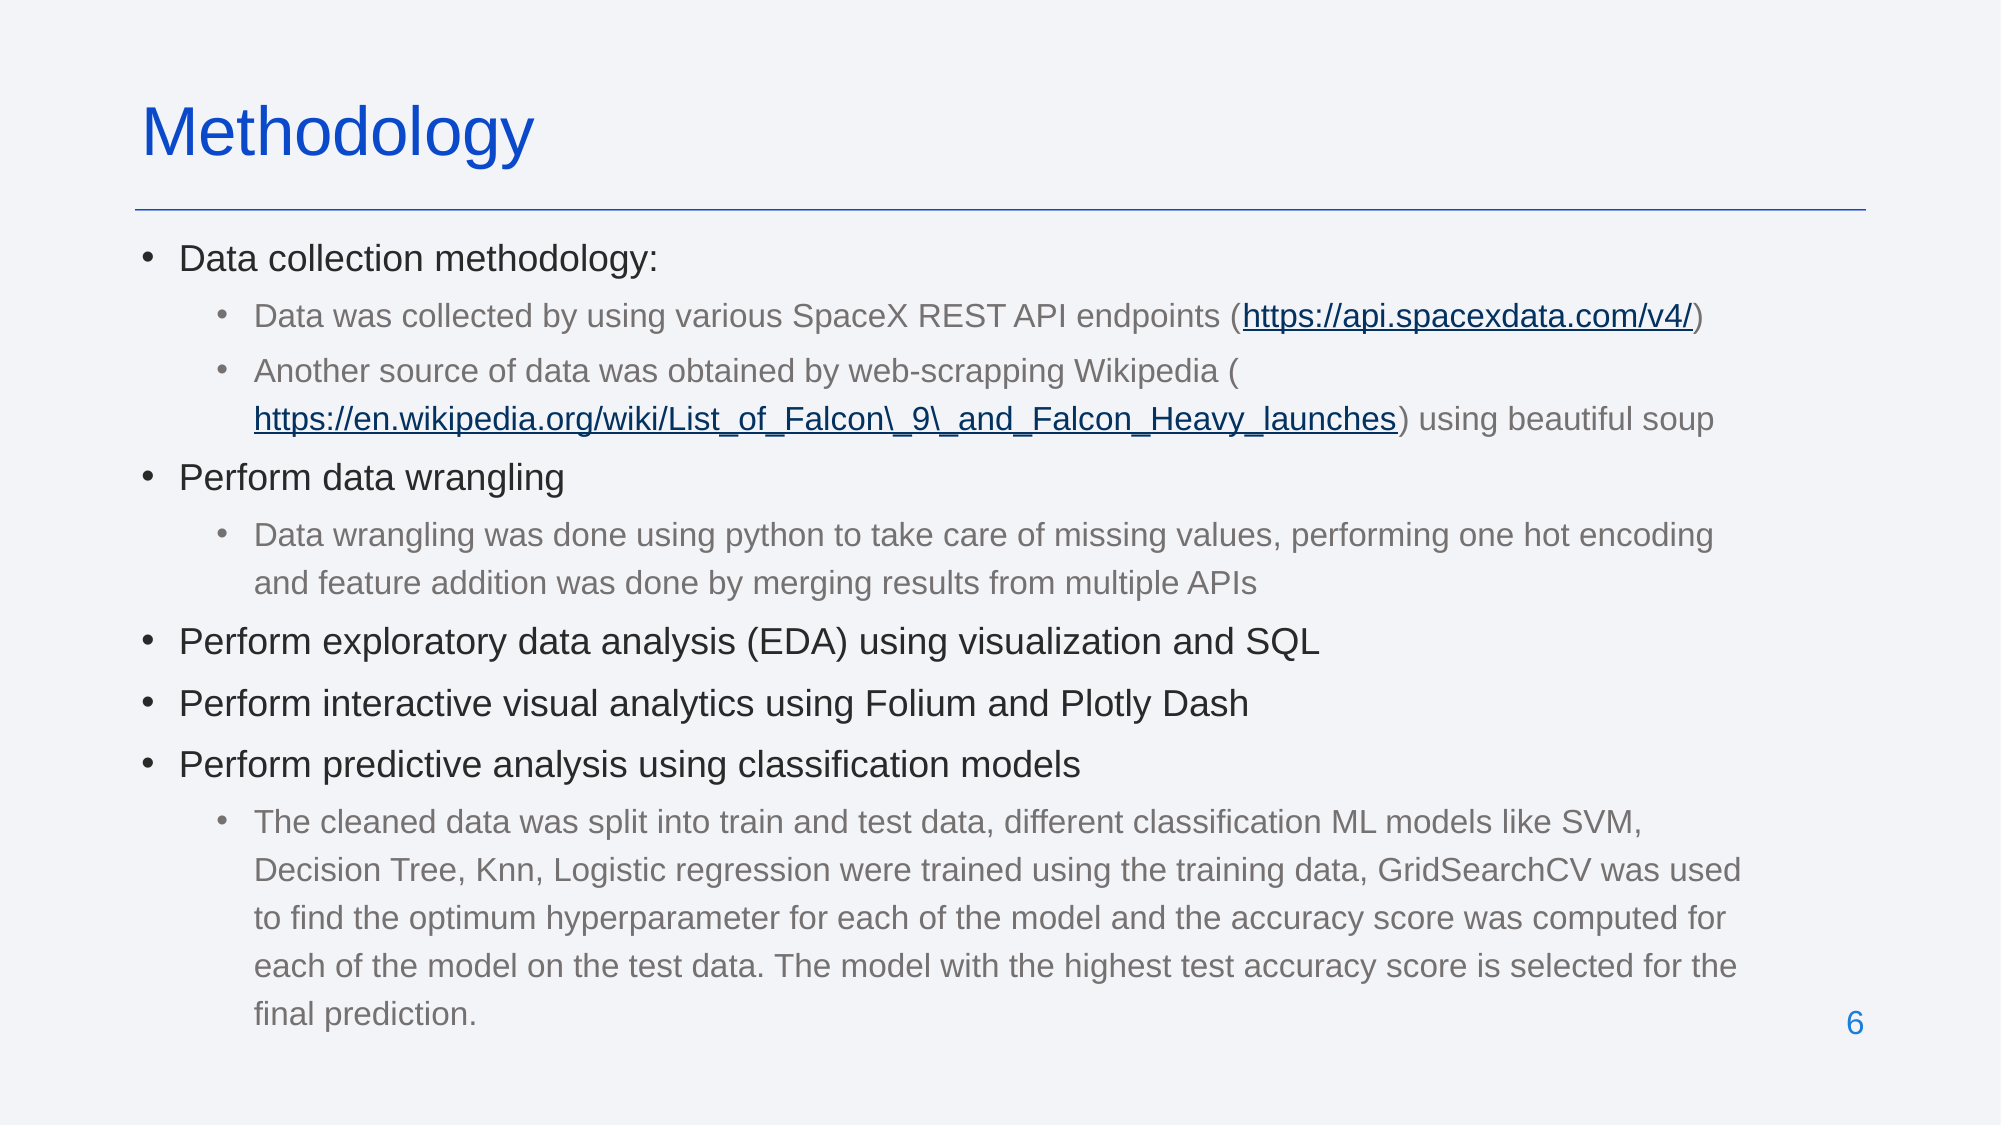

Methodology
Data collection methodology:
Data was collected by using various SpaceX REST API endpoints (https://api.spacexdata.com/v4/)
Another source of data was obtained by web-scrapping Wikipedia (https://en.wikipedia.org/wiki/List_of_Falcon\_9\_and_Falcon_Heavy_launches) using beautiful soup
Perform data wrangling
Data wrangling was done using python to take care of missing values, performing one hot encoding and feature addition was done by merging results from multiple APIs
Perform exploratory data analysis (EDA) using visualization and SQL
Perform interactive visual analytics using Folium and Plotly Dash
Perform predictive analysis using classification models
The cleaned data was split into train and test data, different classification ML models like SVM, Decision Tree, Knn, Logistic regression were trained using the training data, GridSearchCV was used to find the optimum hyperparameter for each of the model and the accuracy score was computed for each of the model on the test data. The model with the highest test accuracy score is selected for the final prediction.

6